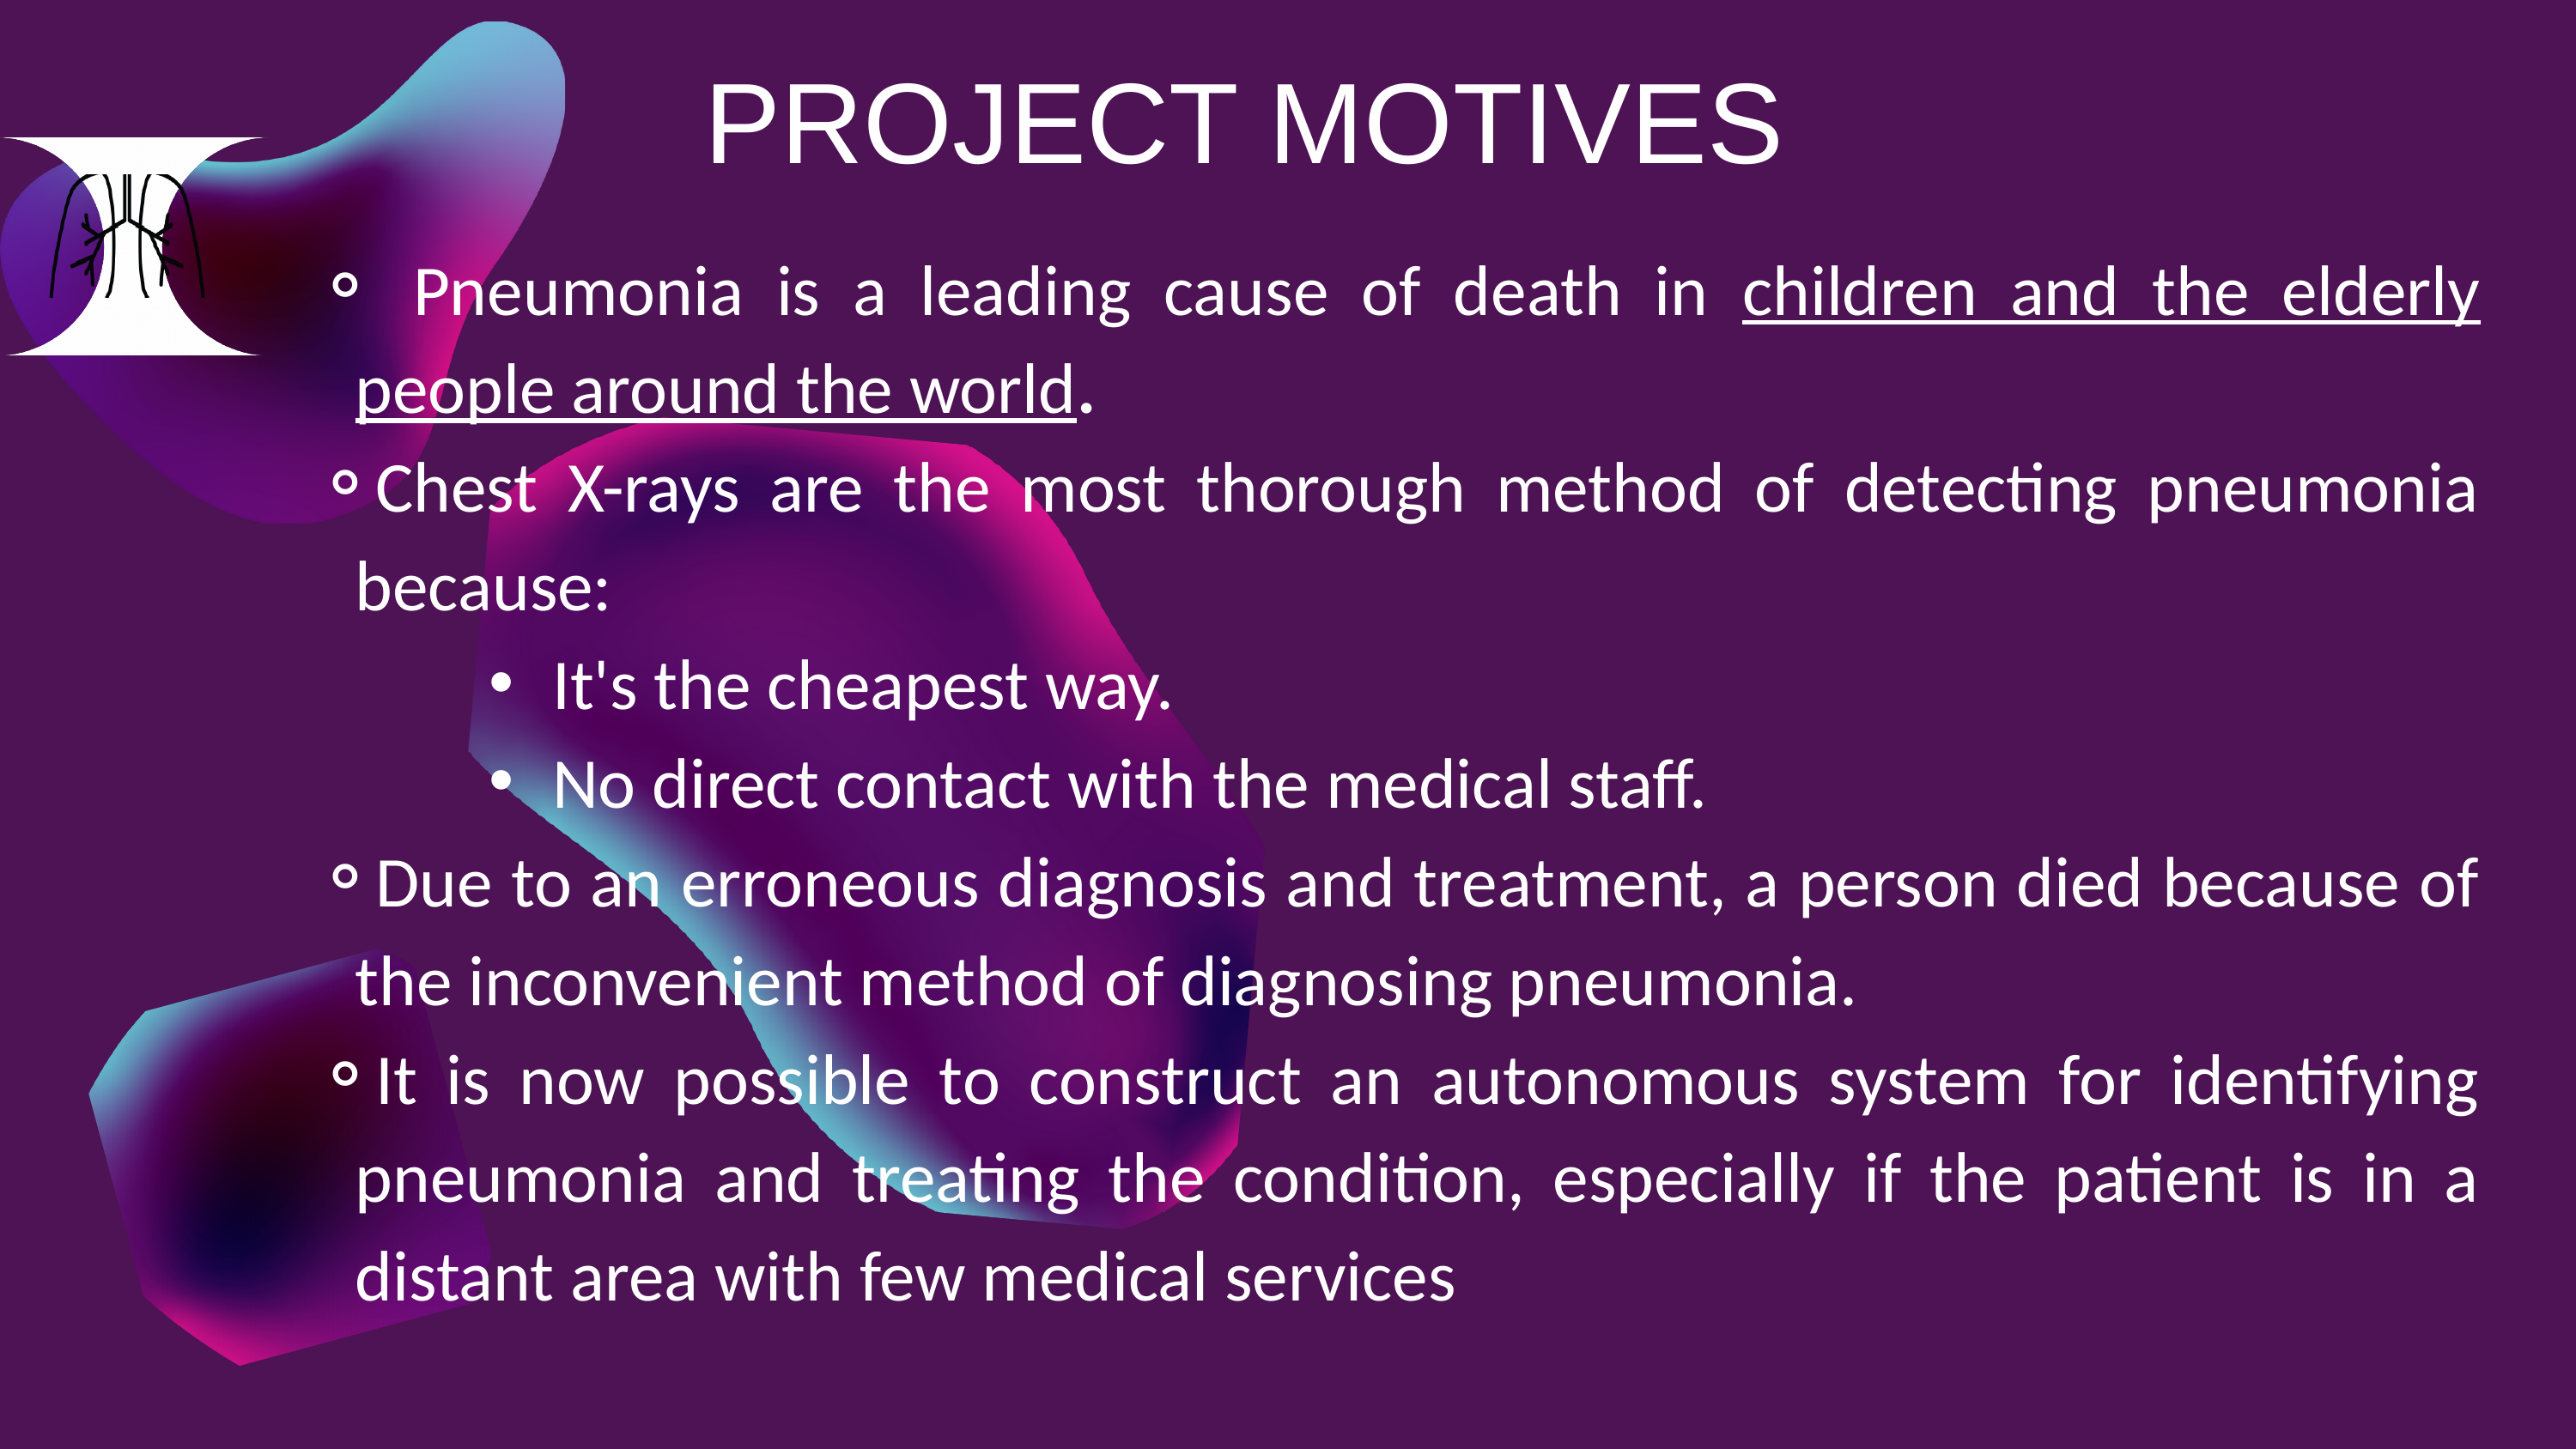

PROJECT MOTIVES

 Pneumonia is a leading cause of death in children and the elderly people around the world.
Chest X-rays are the most thorough method of detecting pneumonia because:
It's the cheapest way.
No direct contact with the medical staff.
Due to an erroneous diagnosis and treatment, a person died because of the inconvenient method of diagnosing pneumonia.
It is now possible to construct an autonomous system for identifying pneumonia and treating the condition, especially if the patient is in a distant area with few medical services